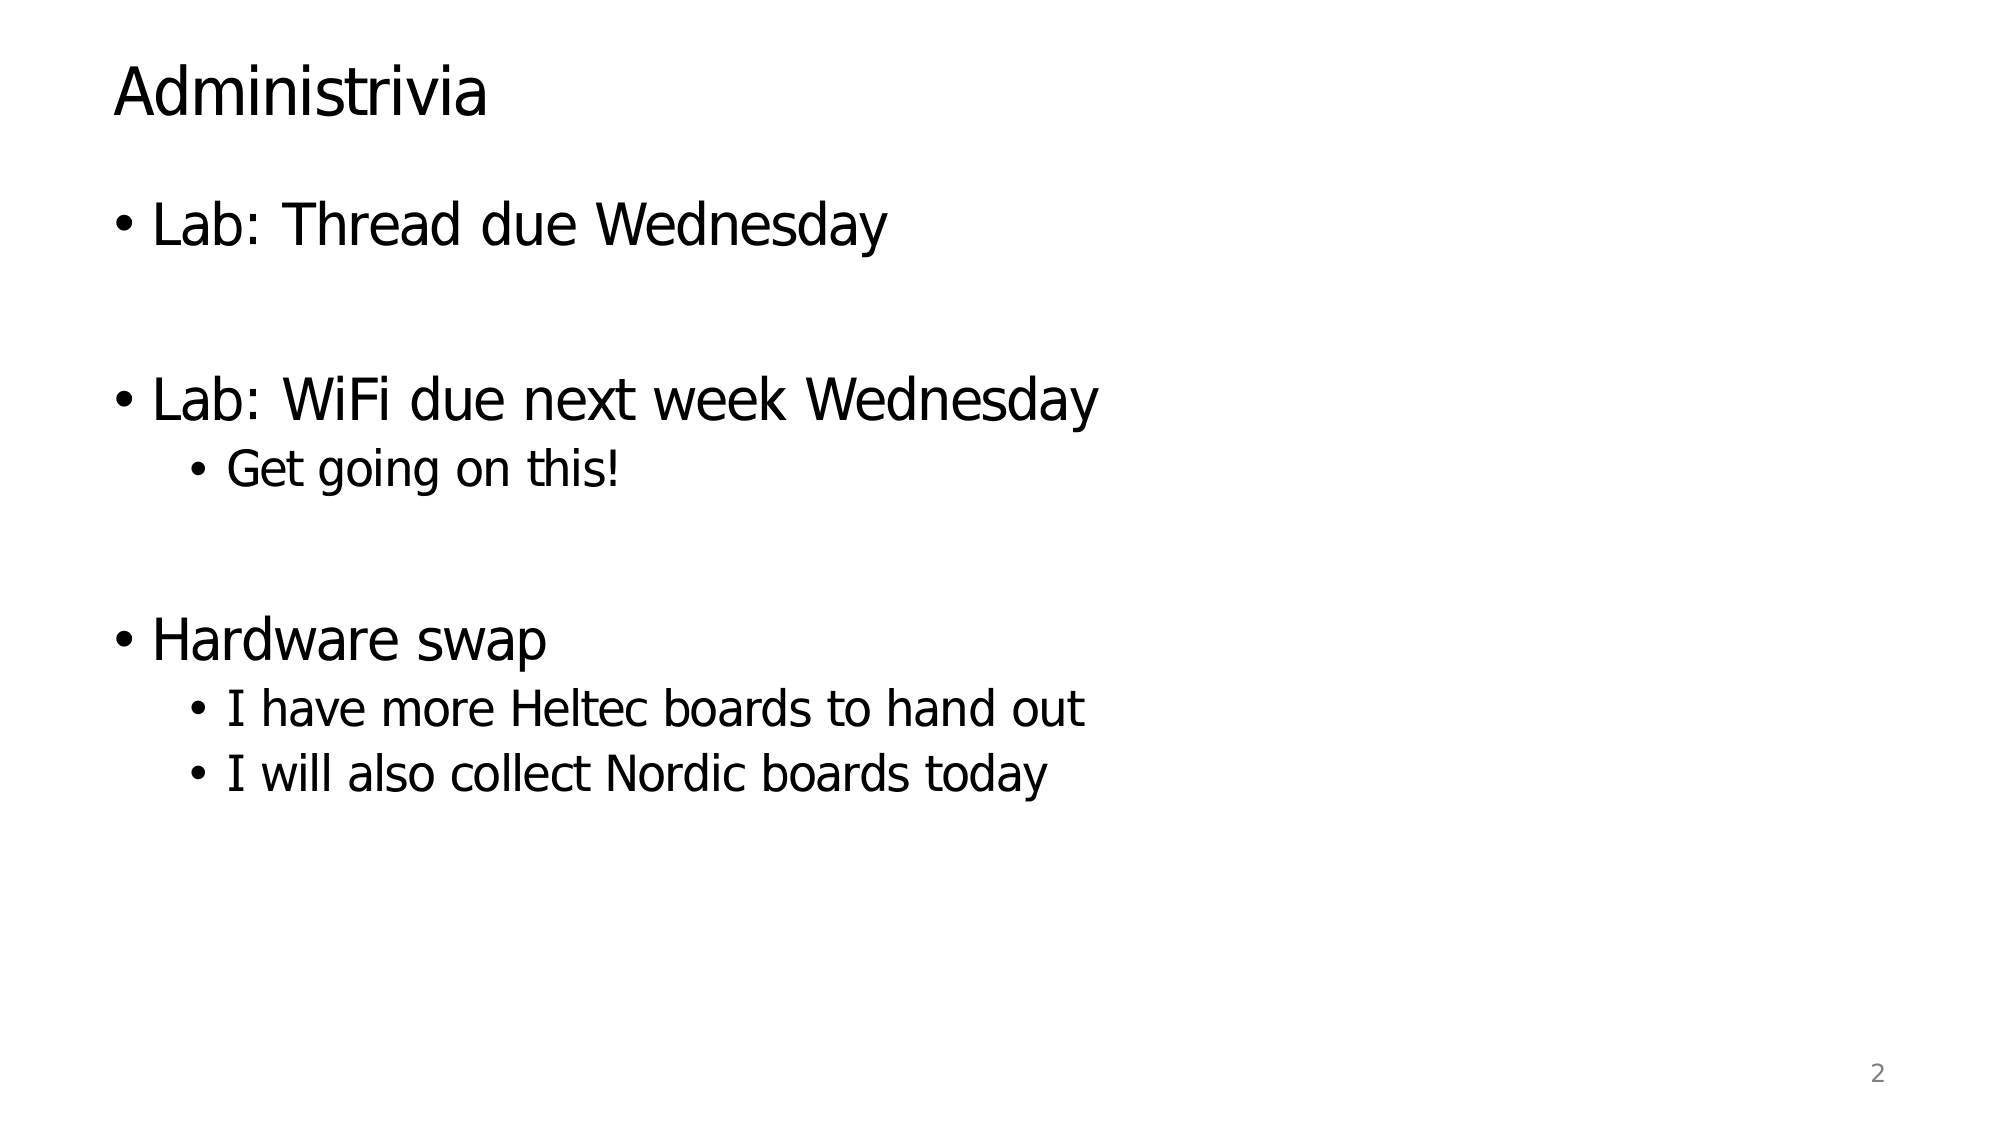

# Administrivia
Lab: Thread due Wednesday

Lab: WiFi due next week Wednesday
Get going on this!

Hardware swap
I have more Heltec boards to hand out
I will also collect Nordic boards today
2